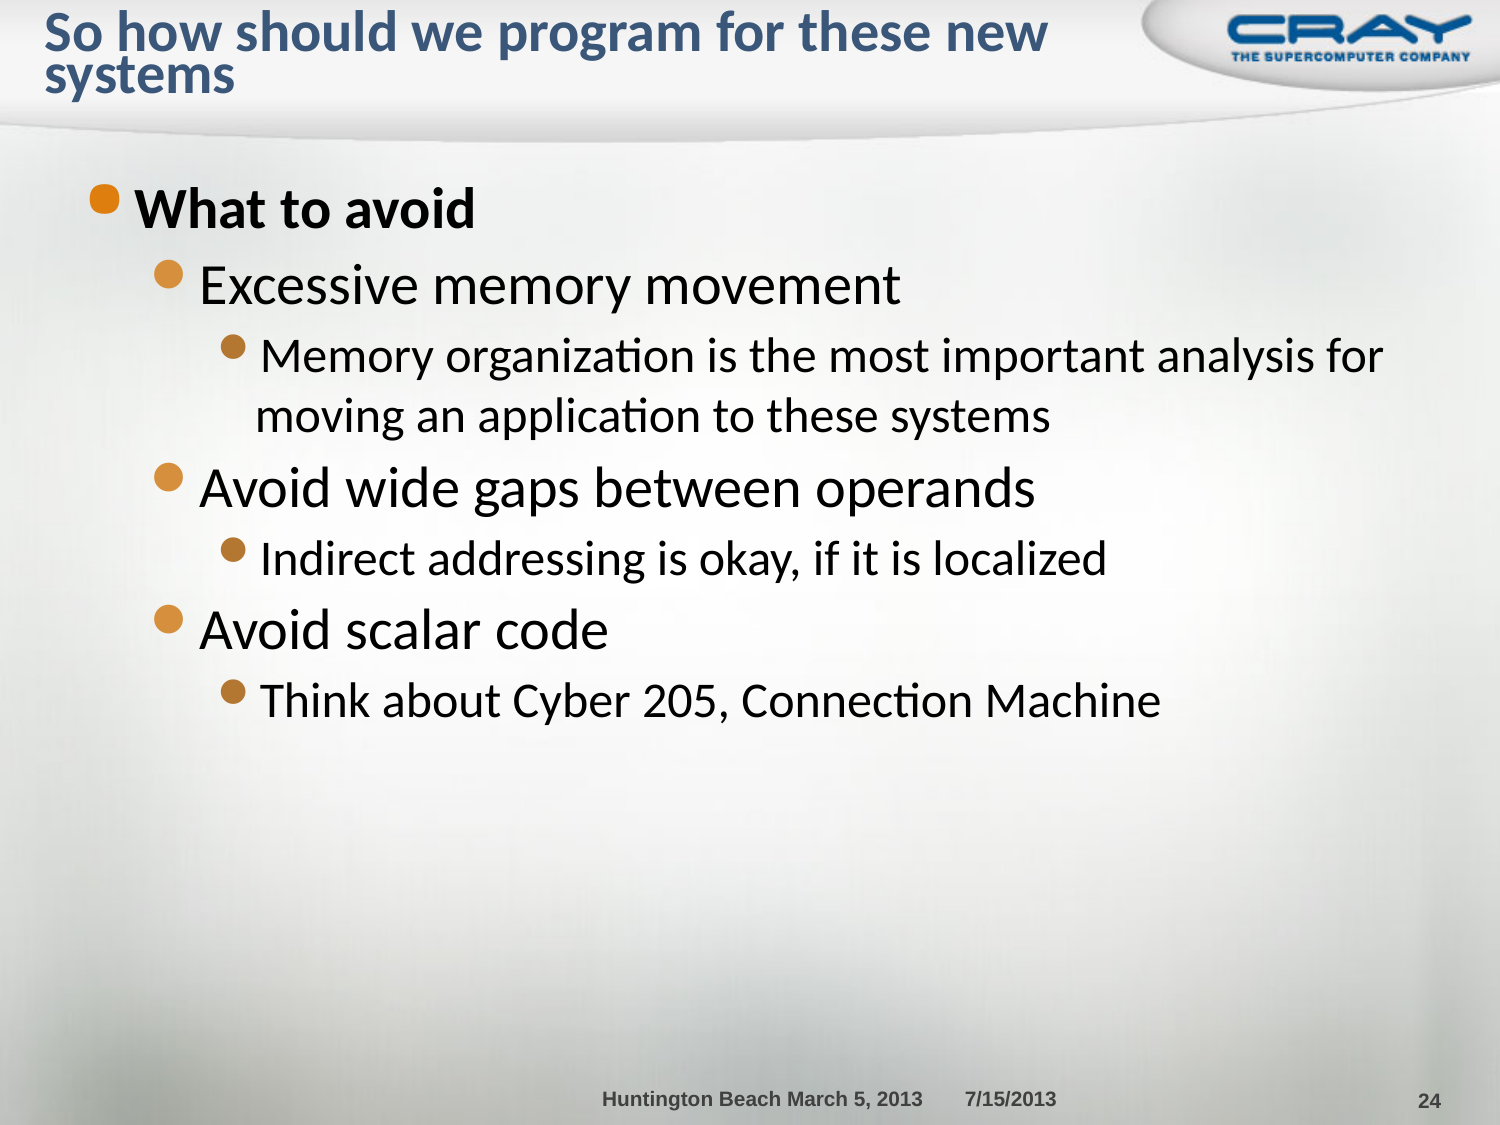

# So how should we program for these new systems
What to avoid
Excessive memory movement
Memory organization is the most important analysis for moving an application to these systems
Avoid wide gaps between operands
Indirect addressing is okay, if it is localized
Avoid scalar code
Think about Cyber 205, Connection Machine

24
Huntington Beach March 5, 2013
7/15/2013